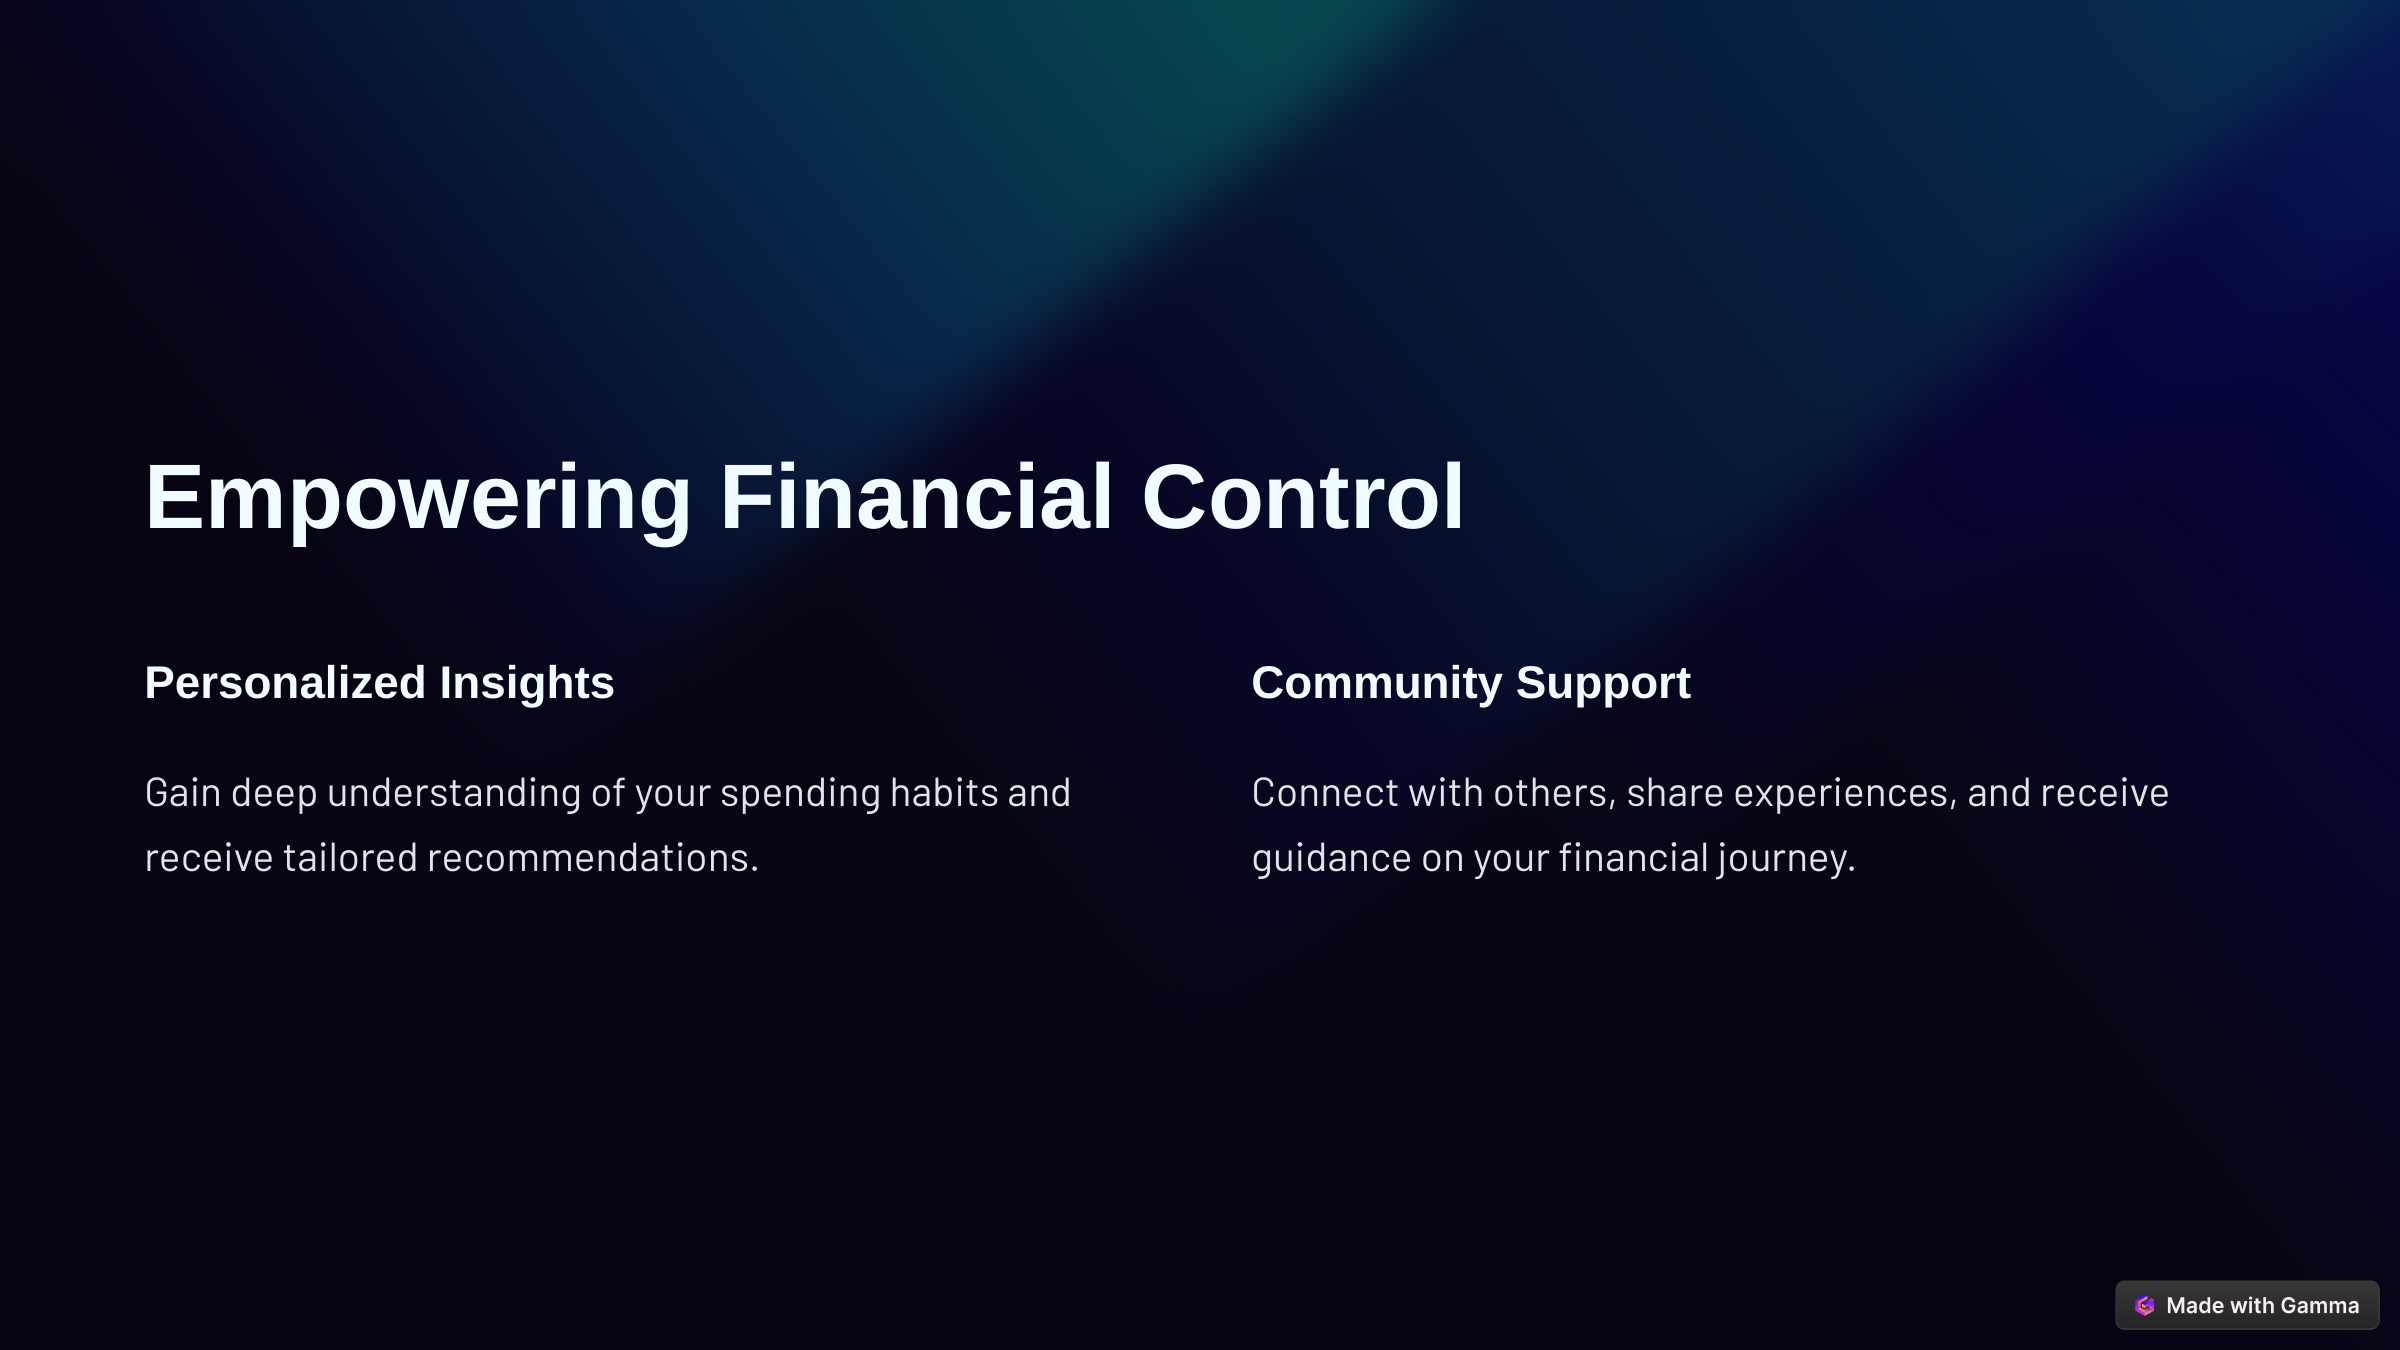

Empowering Financial Control
Personalized Insights
Community Support
Gain deep understanding of your spending habits and receive tailored recommendations.
Connect with others, share experiences, and receive guidance on your financial journey.